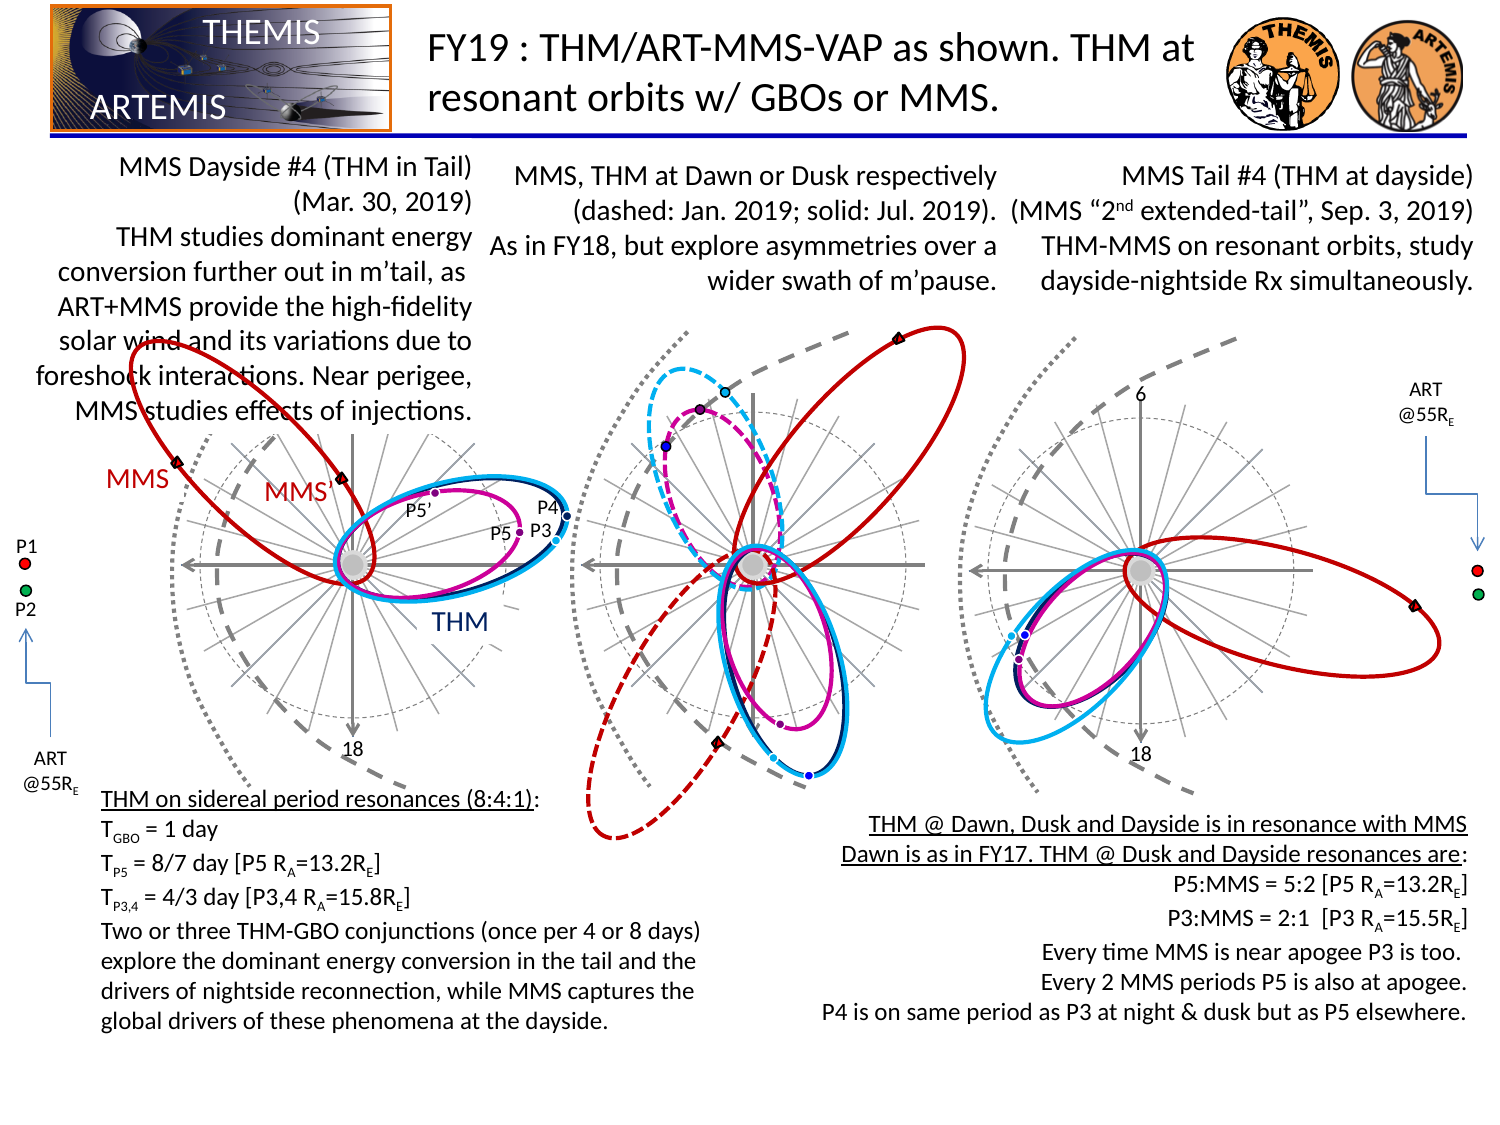

FY19 : THM/ART-MMS-VAP as shown. THM at resonant orbits w/ GBOs or MMS.
MMS Dayside #4 (THM in Tail)
(Mar. 30, 2019)
THM studies dominant energy conversion further out in m’tail, as  ART+MMS provide the high-fidelity solar wind and its variations due to foreshock interactions. Near perigee, MMS studies effects of injections.
MMS, THM at Dawn or Dusk respectively
(dashed: Jan. 2019; solid: Jul. 2019).
As in FY18, but explore asymmetries over a wider swath of m’pause.
MMS Tail #4 (THM at dayside)
(MMS “2nd extended-tail”, Sep. 3, 2019)
THM-MMS on resonant orbits, study dayside-nightside Rx simultaneously.

6
ART
@55RE
6

MMS

MMS’

P4

P5’
P3

P5
P1

P2

THM

18
18
ART
@55RE

THM on sidereal period resonances (8:4:1):
TGBO = 1 day
TP5 = 8/7 day [P5 RA=13.2RE]
TP3,4 = 4/3 day [P3,4 RA=15.8RE]
Two or three THM-GBO conjunctions (once per 4 or 8 days)
explore the dominant energy conversion in the tail and the
drivers of nightside reconnection, while MMS captures the global drivers of these phenomena at the dayside.
THM @ Dawn, Dusk and Dayside is in resonance with MMS
Dawn is as in FY17. THM @ Dusk and Dayside resonances are:
P5:MMS = 5:2 [P5 RA=13.2RE]
P3:MMS = 2:1  [P3 RA=15.5RE]
Every time MMS is near apogee P3 is too.
Every 2 MMS periods P5 is also at apogee.
P4 is on same period as P3 at night & dusk but as P5 elsewhere.